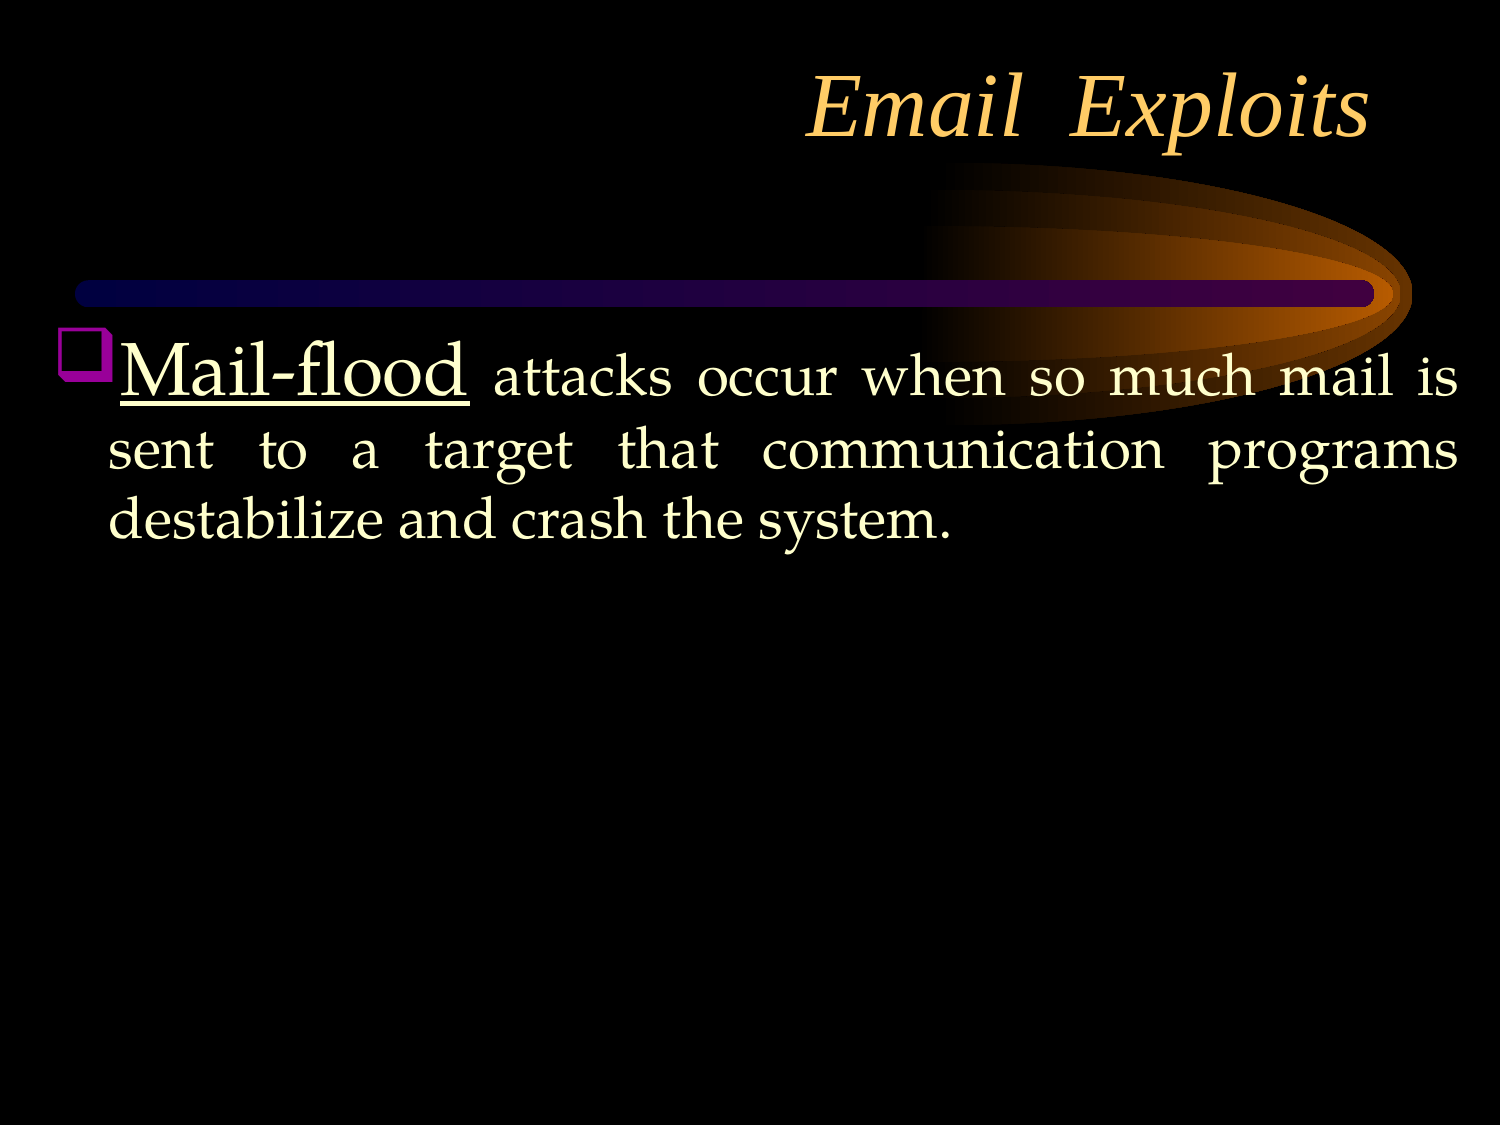

# Email  Exploits
Mail-flood attacks occur when so much mail is sent to a target that communication programs destabilize and crash the system.